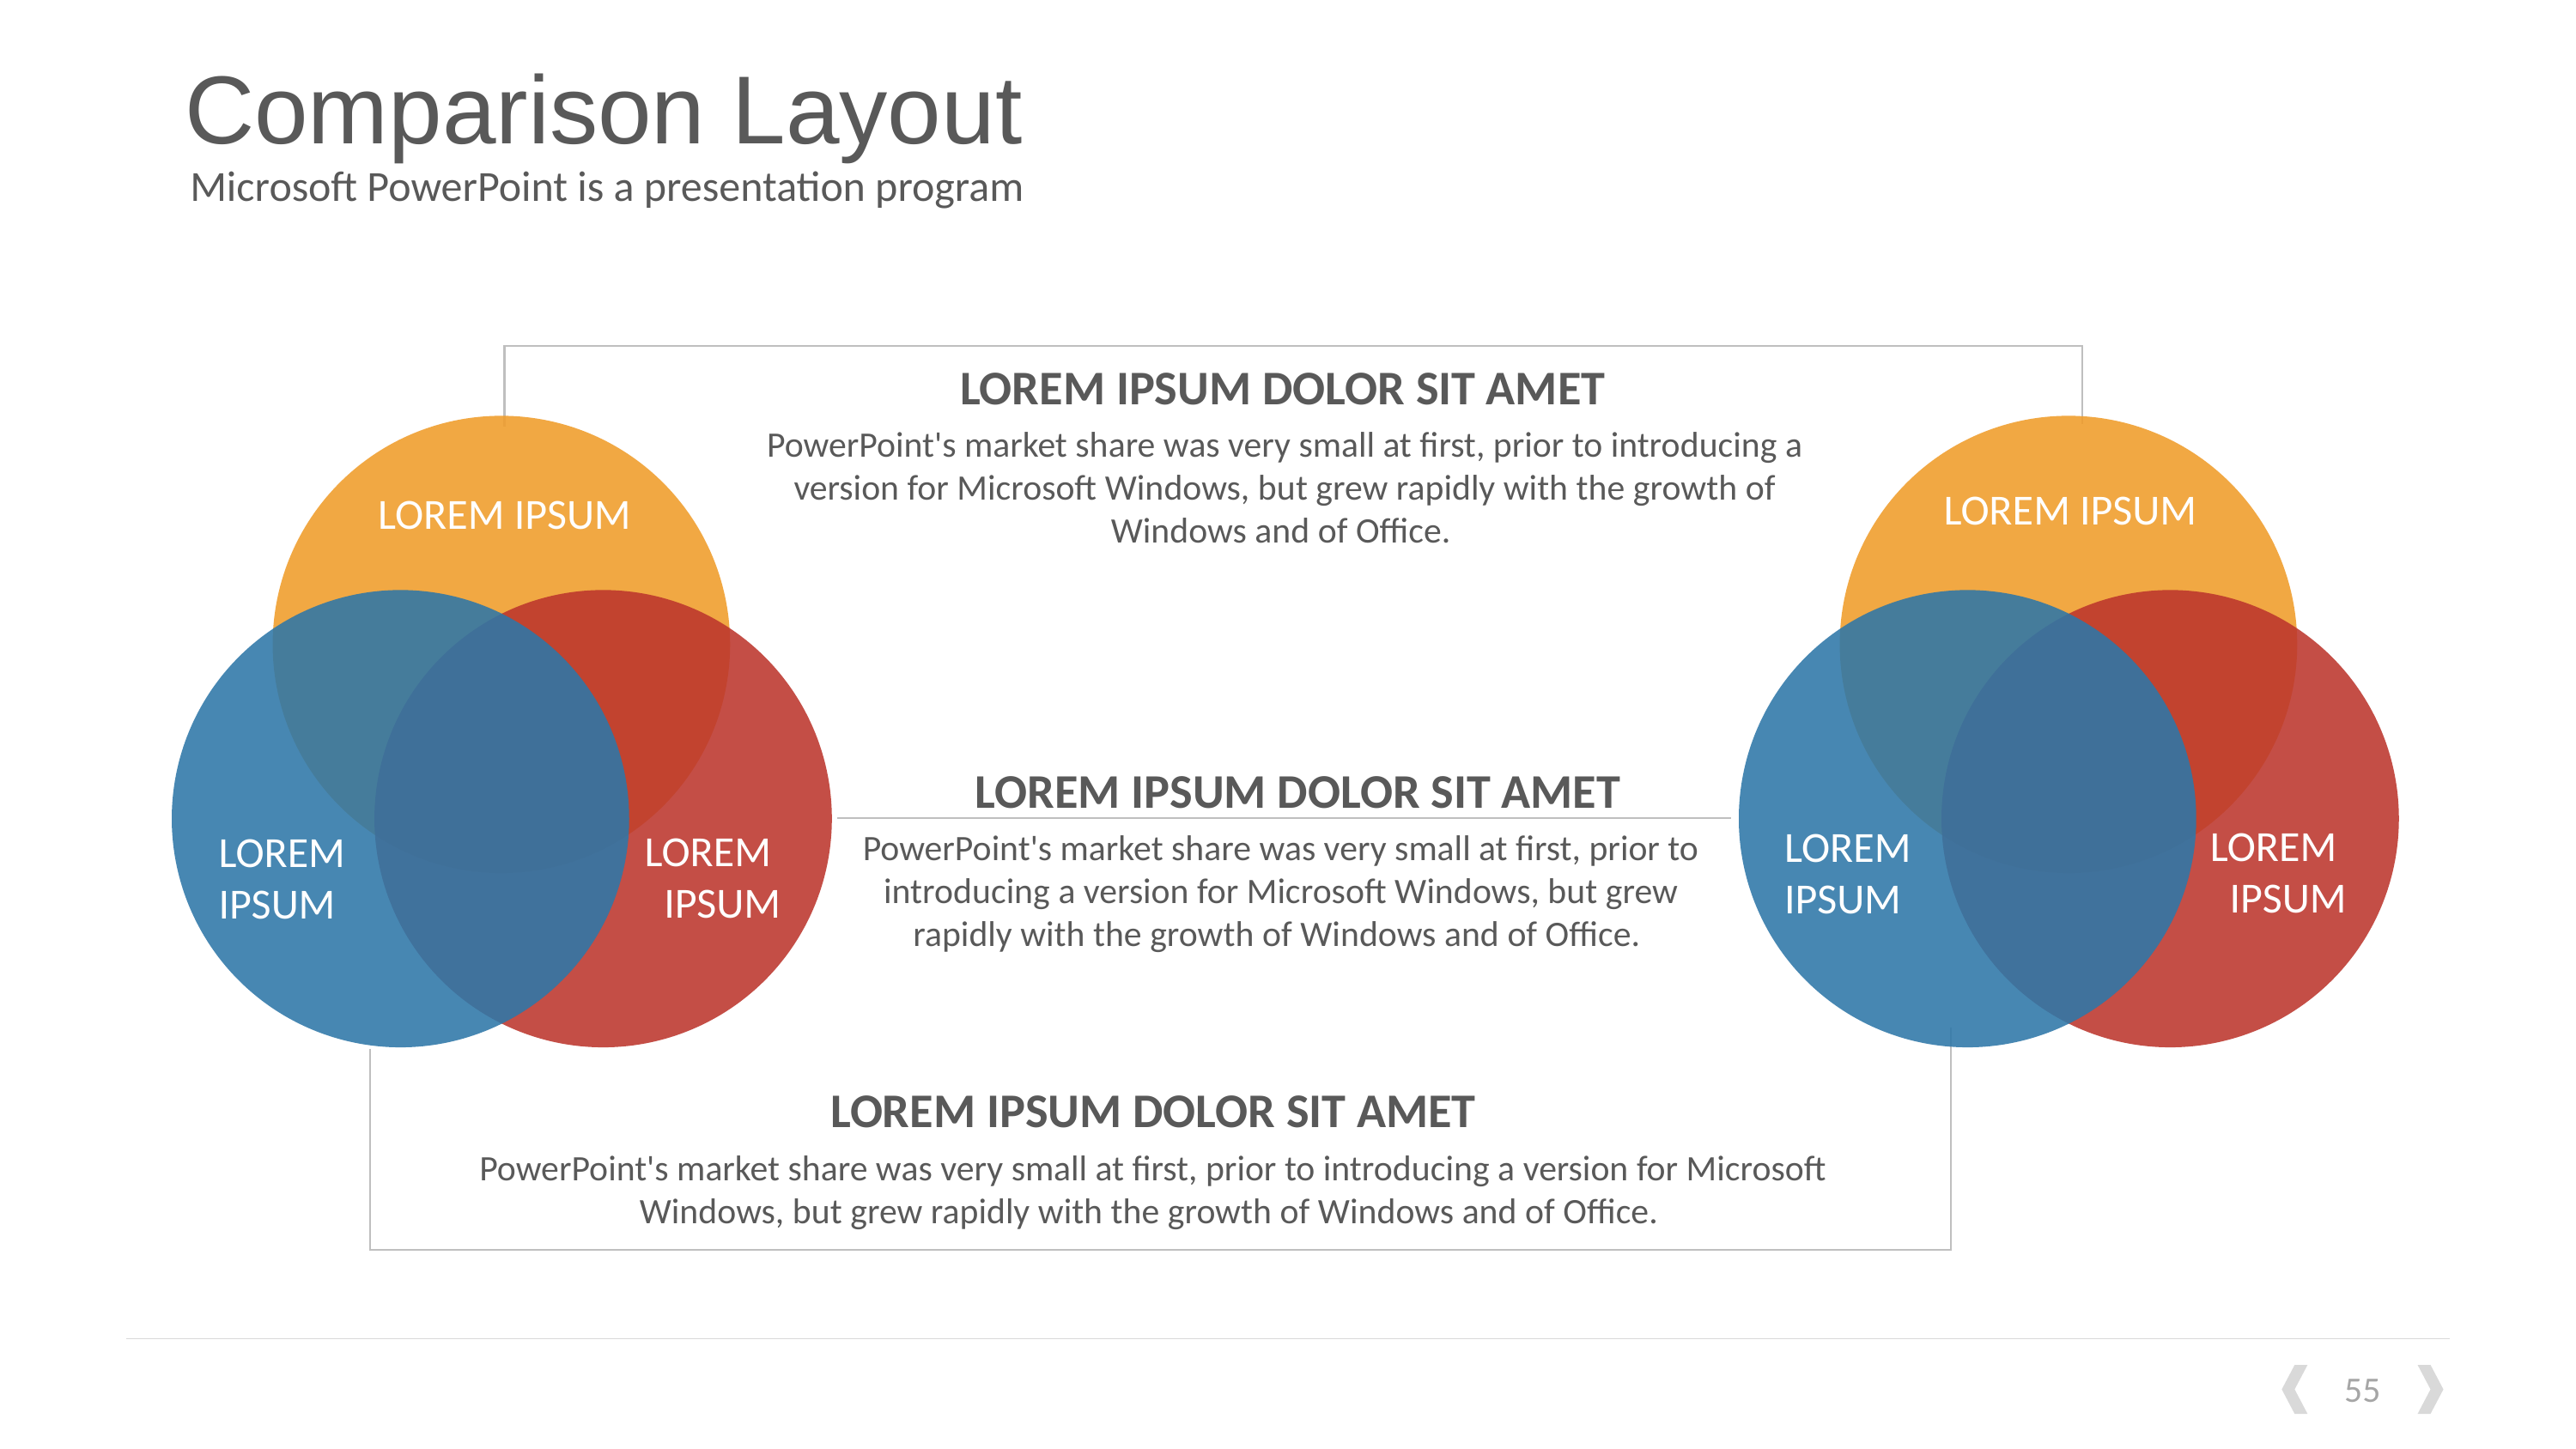

# Comparison Layout
Microsoft PowerPoint is a presentation program

LOREM IPSUM DOLOR SIT AMET
PowerPoint's market share was very small at first, prior to introducing a version for Microsoft Windows, but grew rapidly with the growth of Windows and of Office.

LOREM IPSUM
LOREM IPSUM
LOREM IPSUM DOLOR SIT AMET
PowerPoint's market share was very small at first, prior to introducing a version for Microsoft Windows, but grew rapidly with the growth of Windows and of Office.
LOREM
IPSUM
LOREM
IPSUM
LOREM
IPSUM
LOREM
IPSUM

LOREM IPSUM DOLOR SIT AMET
PowerPoint's market share was very small at first, prior to introducing a version for Microsoft Windows, but grew rapidly with the growth of Windows and of Office.